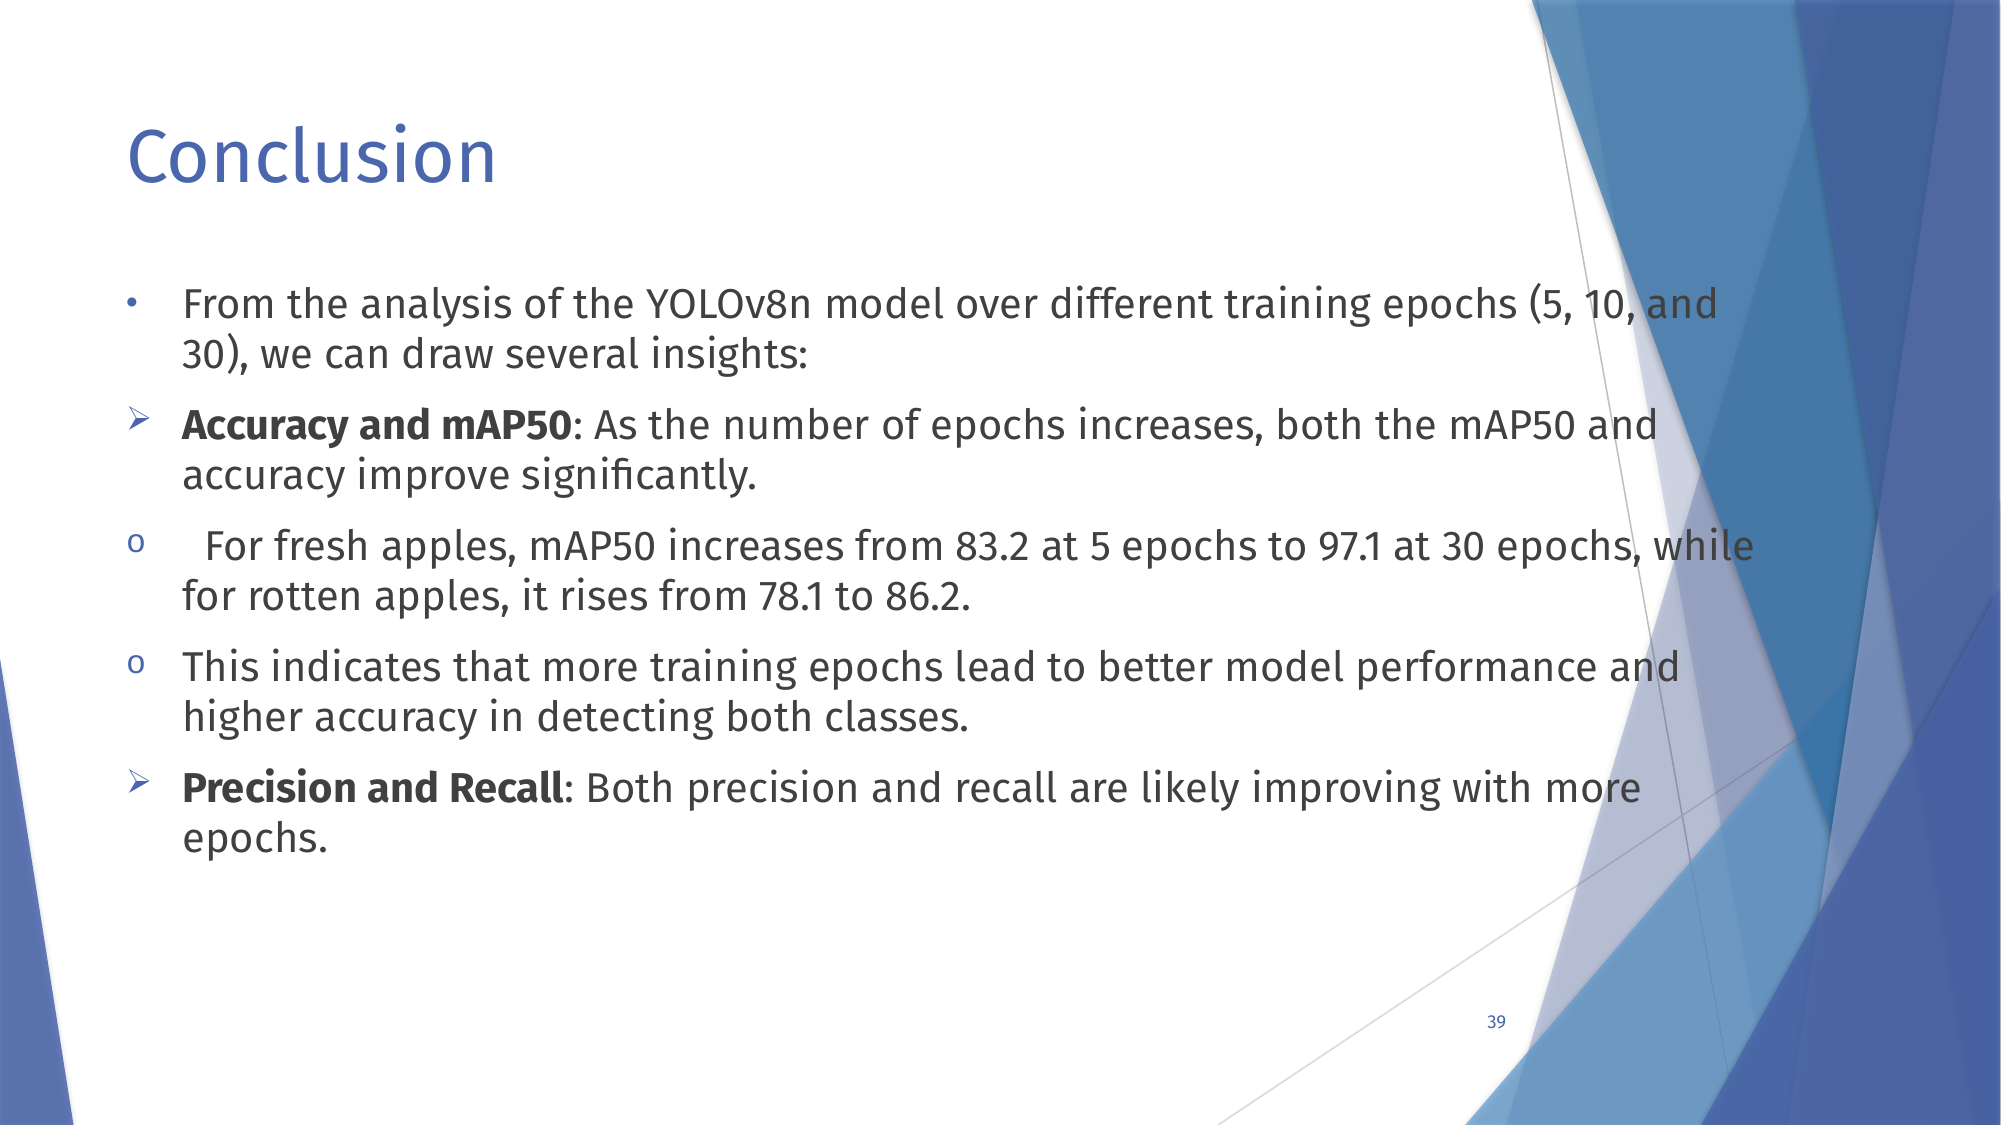

# Conclusion
From the analysis of the YOLOv8n model over different training epochs (5, 10, and 30), we can draw several insights:
Accuracy and mAP50: As the number of epochs increases, both the mAP50 and accuracy improve significantly.
  For fresh apples, mAP50 increases from 83.2 at 5 epochs to 97.1 at 30 epochs, while for rotten apples, it rises from 78.1 to 86.2.
This indicates that more training epochs lead to better model performance and higher accuracy in detecting both classes.
Precision and Recall: Both precision and recall are likely improving with more epochs.

39